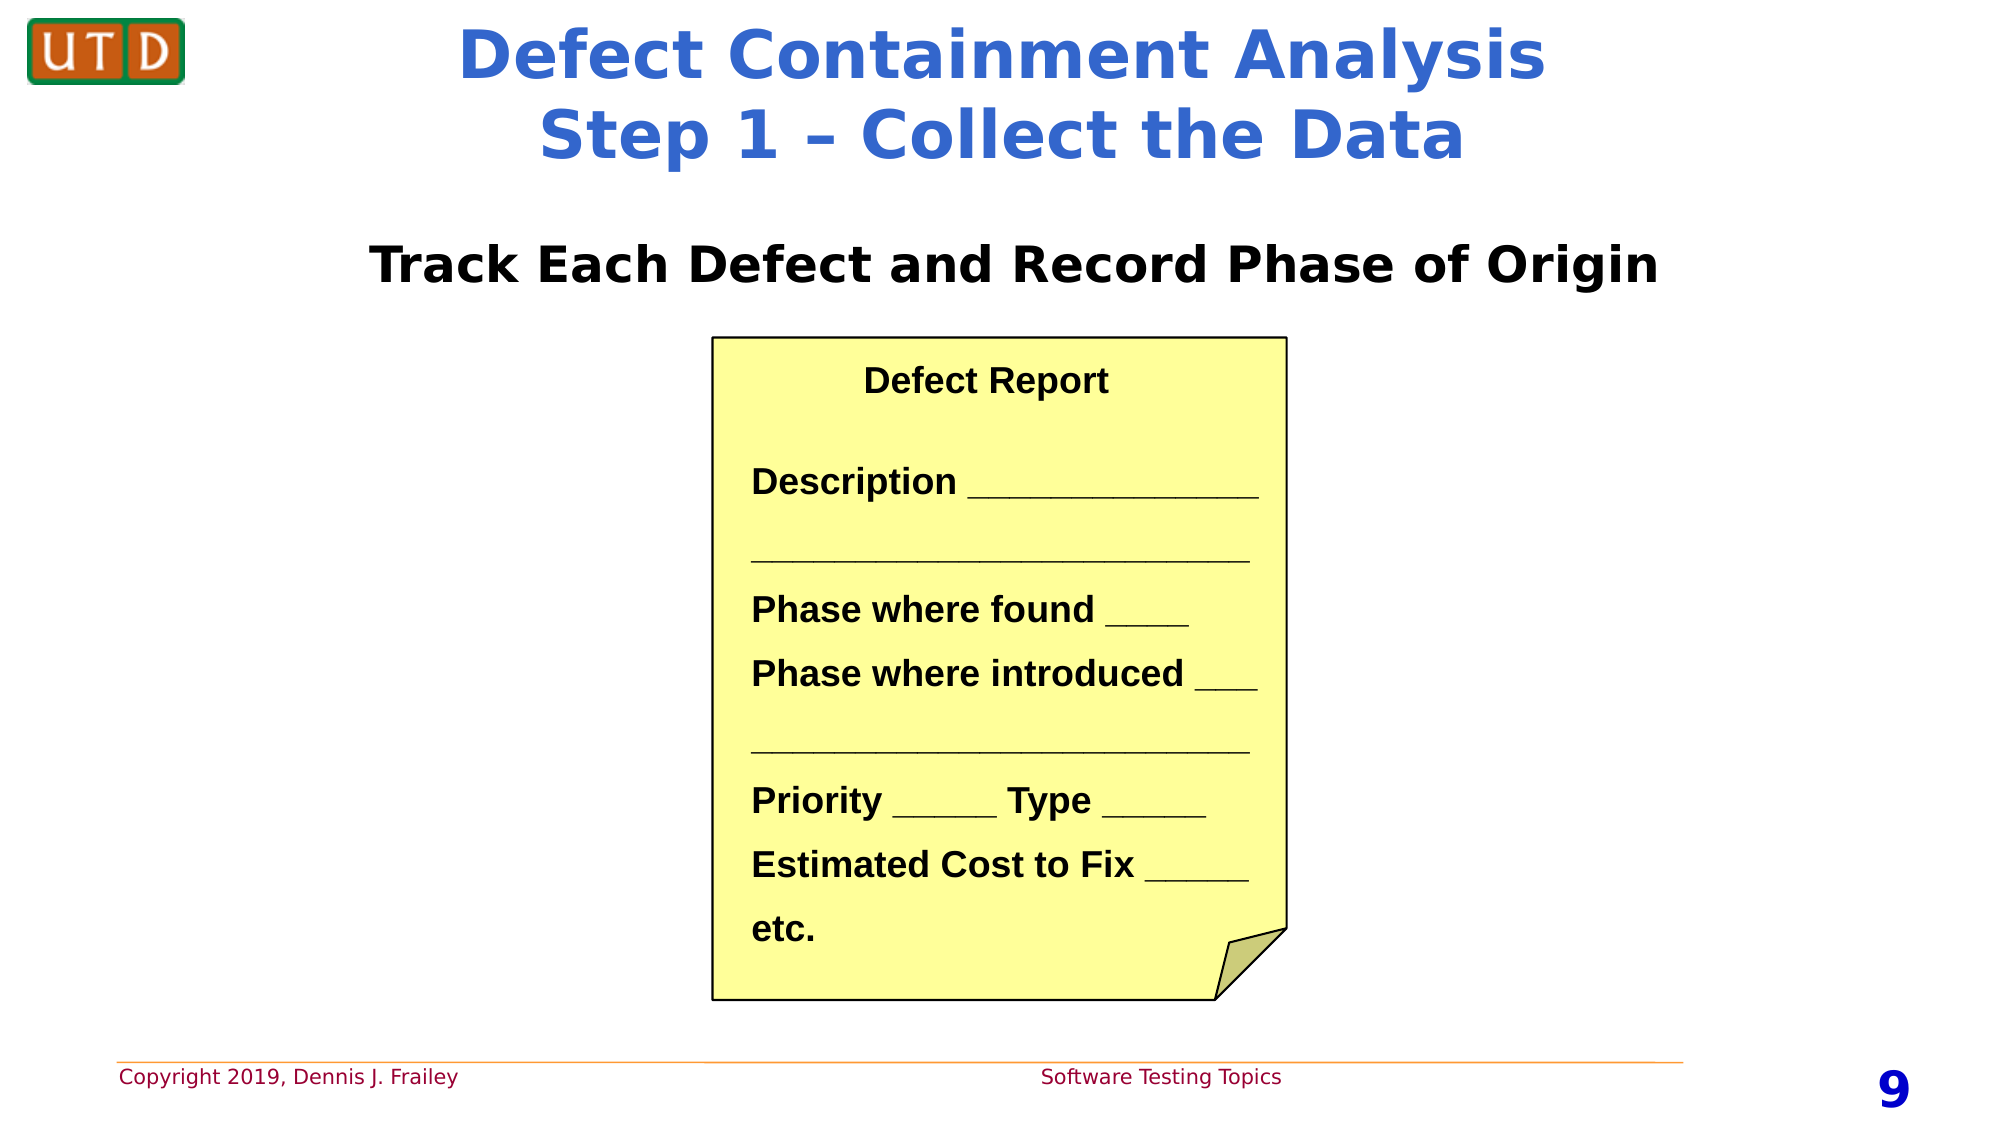

# Defect Containment Analysis Step 1 – Collect the Data
Track Each Defect and Record Phase of Origin

Defect Report
Description ______________
________________________
Phase where found ____
Phase where introduced ___
________________________
Priority _____ Type _____
Estimated Cost to Fix _____
etc.